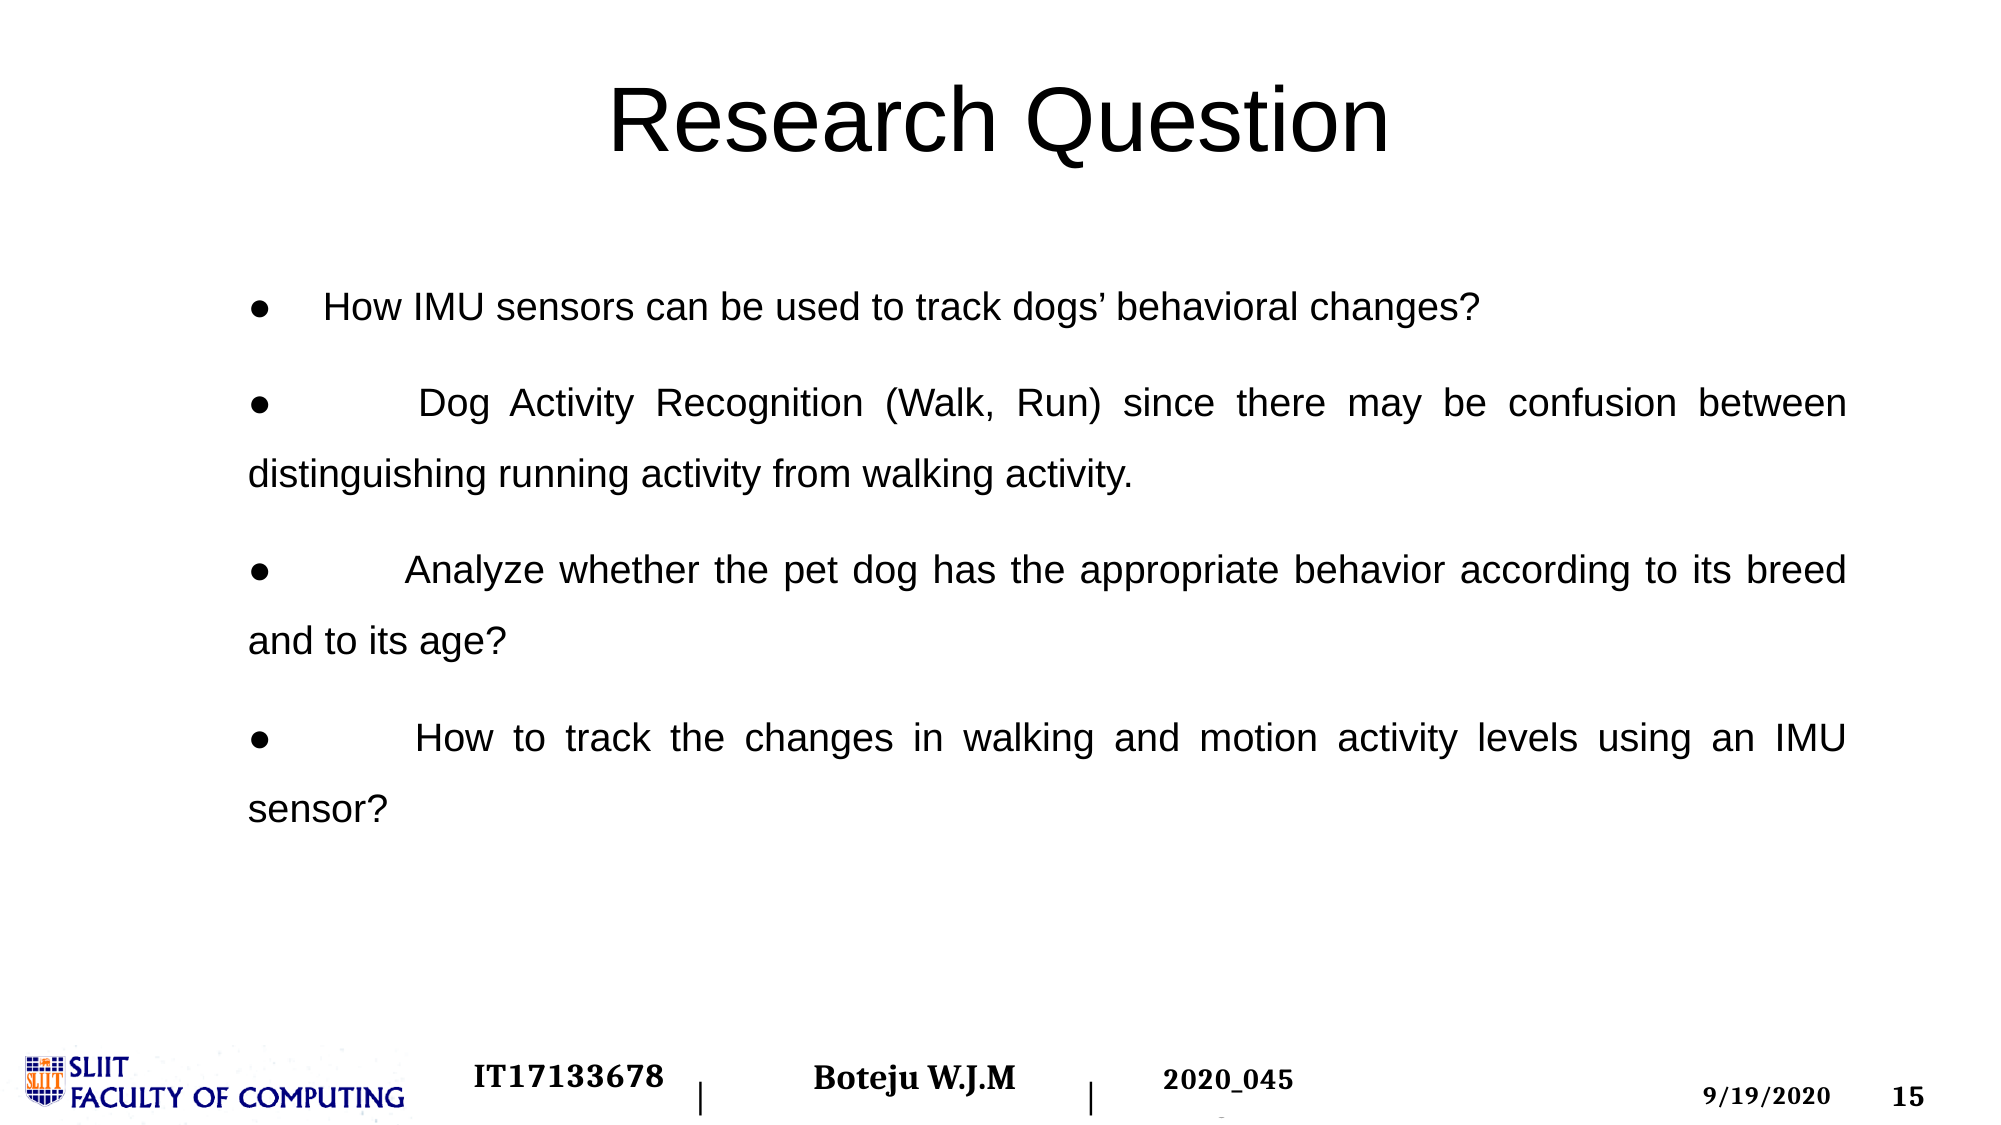

# Research Question

●  	How IMU sensors can be used to track dogs’ behavioral changes?
●  	Dog Activity Recognition (Walk, Run) since there may be confusion between distinguishing running activity from walking activity.
●  	Analyze whether the pet dog has the appropriate behavior according to its breed and to its age?
●  	How to track the changes in walking and motion activity levels using an IMU sensor?

IT17133678
Boteju W.J.M
2020_045